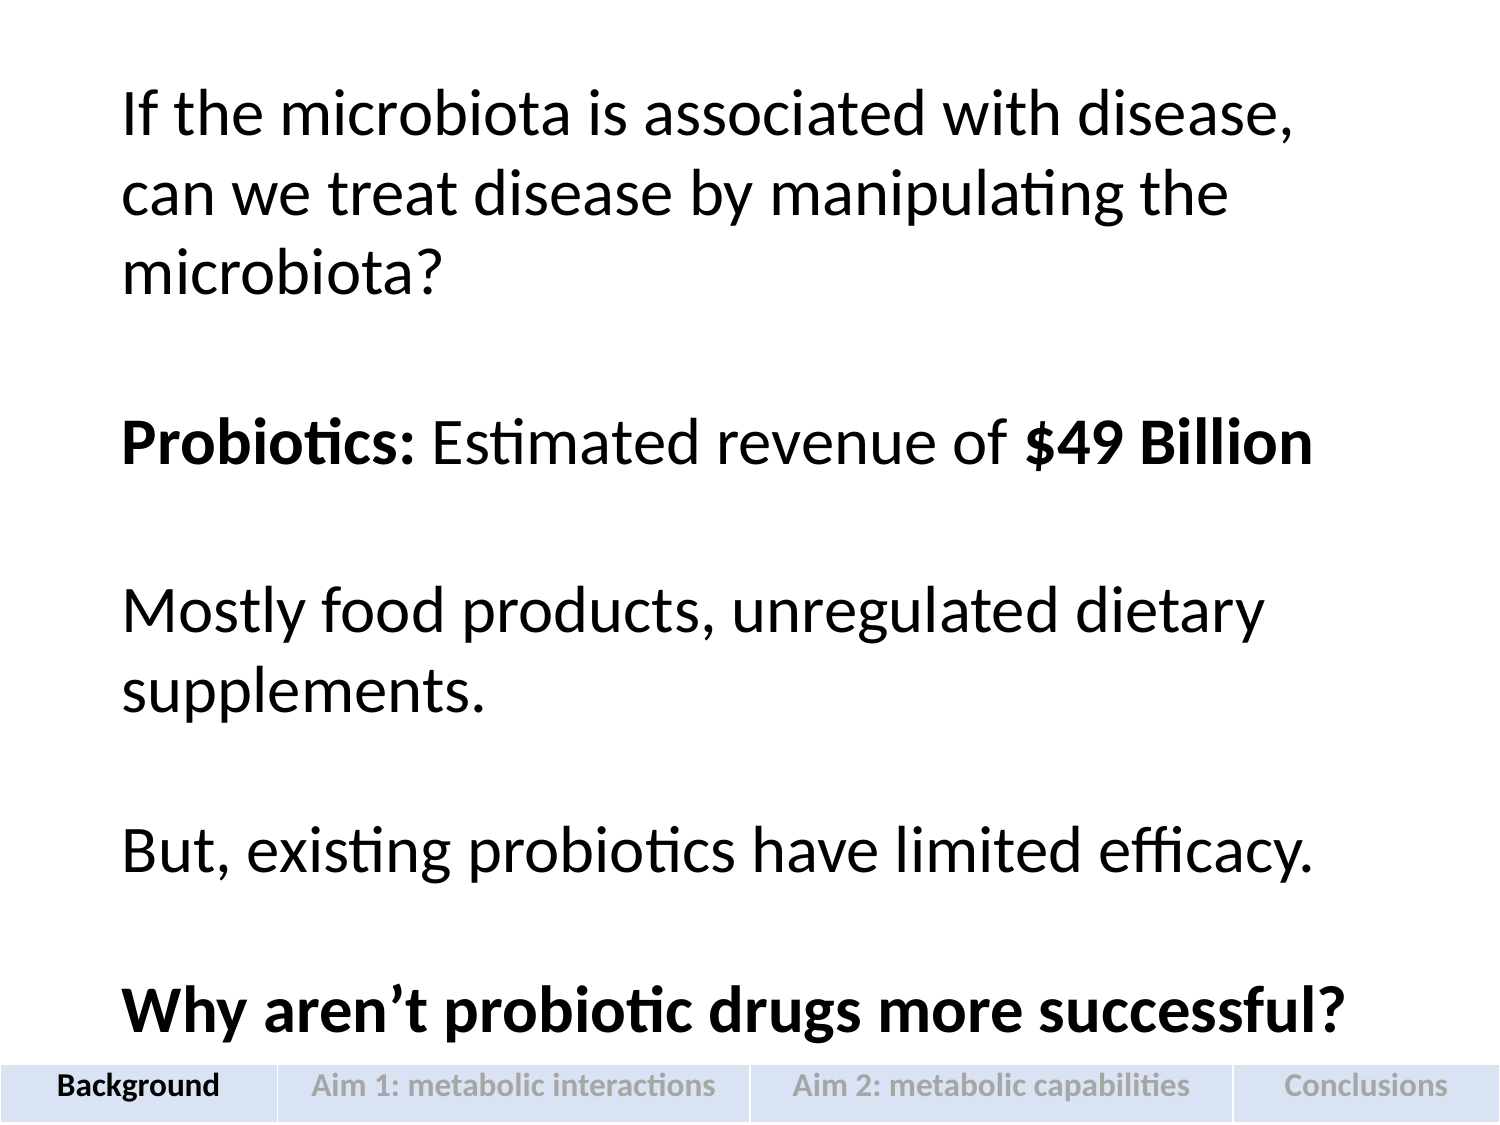

If the microbiota is associated with disease, can we treat disease by manipulating the microbiota?
Probiotics: Estimated revenue of $49 Billion
Mostly food products, unregulated dietary supplements.

But, existing probiotics have limited efficacy.

Why aren’t probiotic drugs more successful?
| Background | Aim 1: metabolic interactions | Aim 2: metabolic capabilities | Conclusions |
| --- | --- | --- | --- |